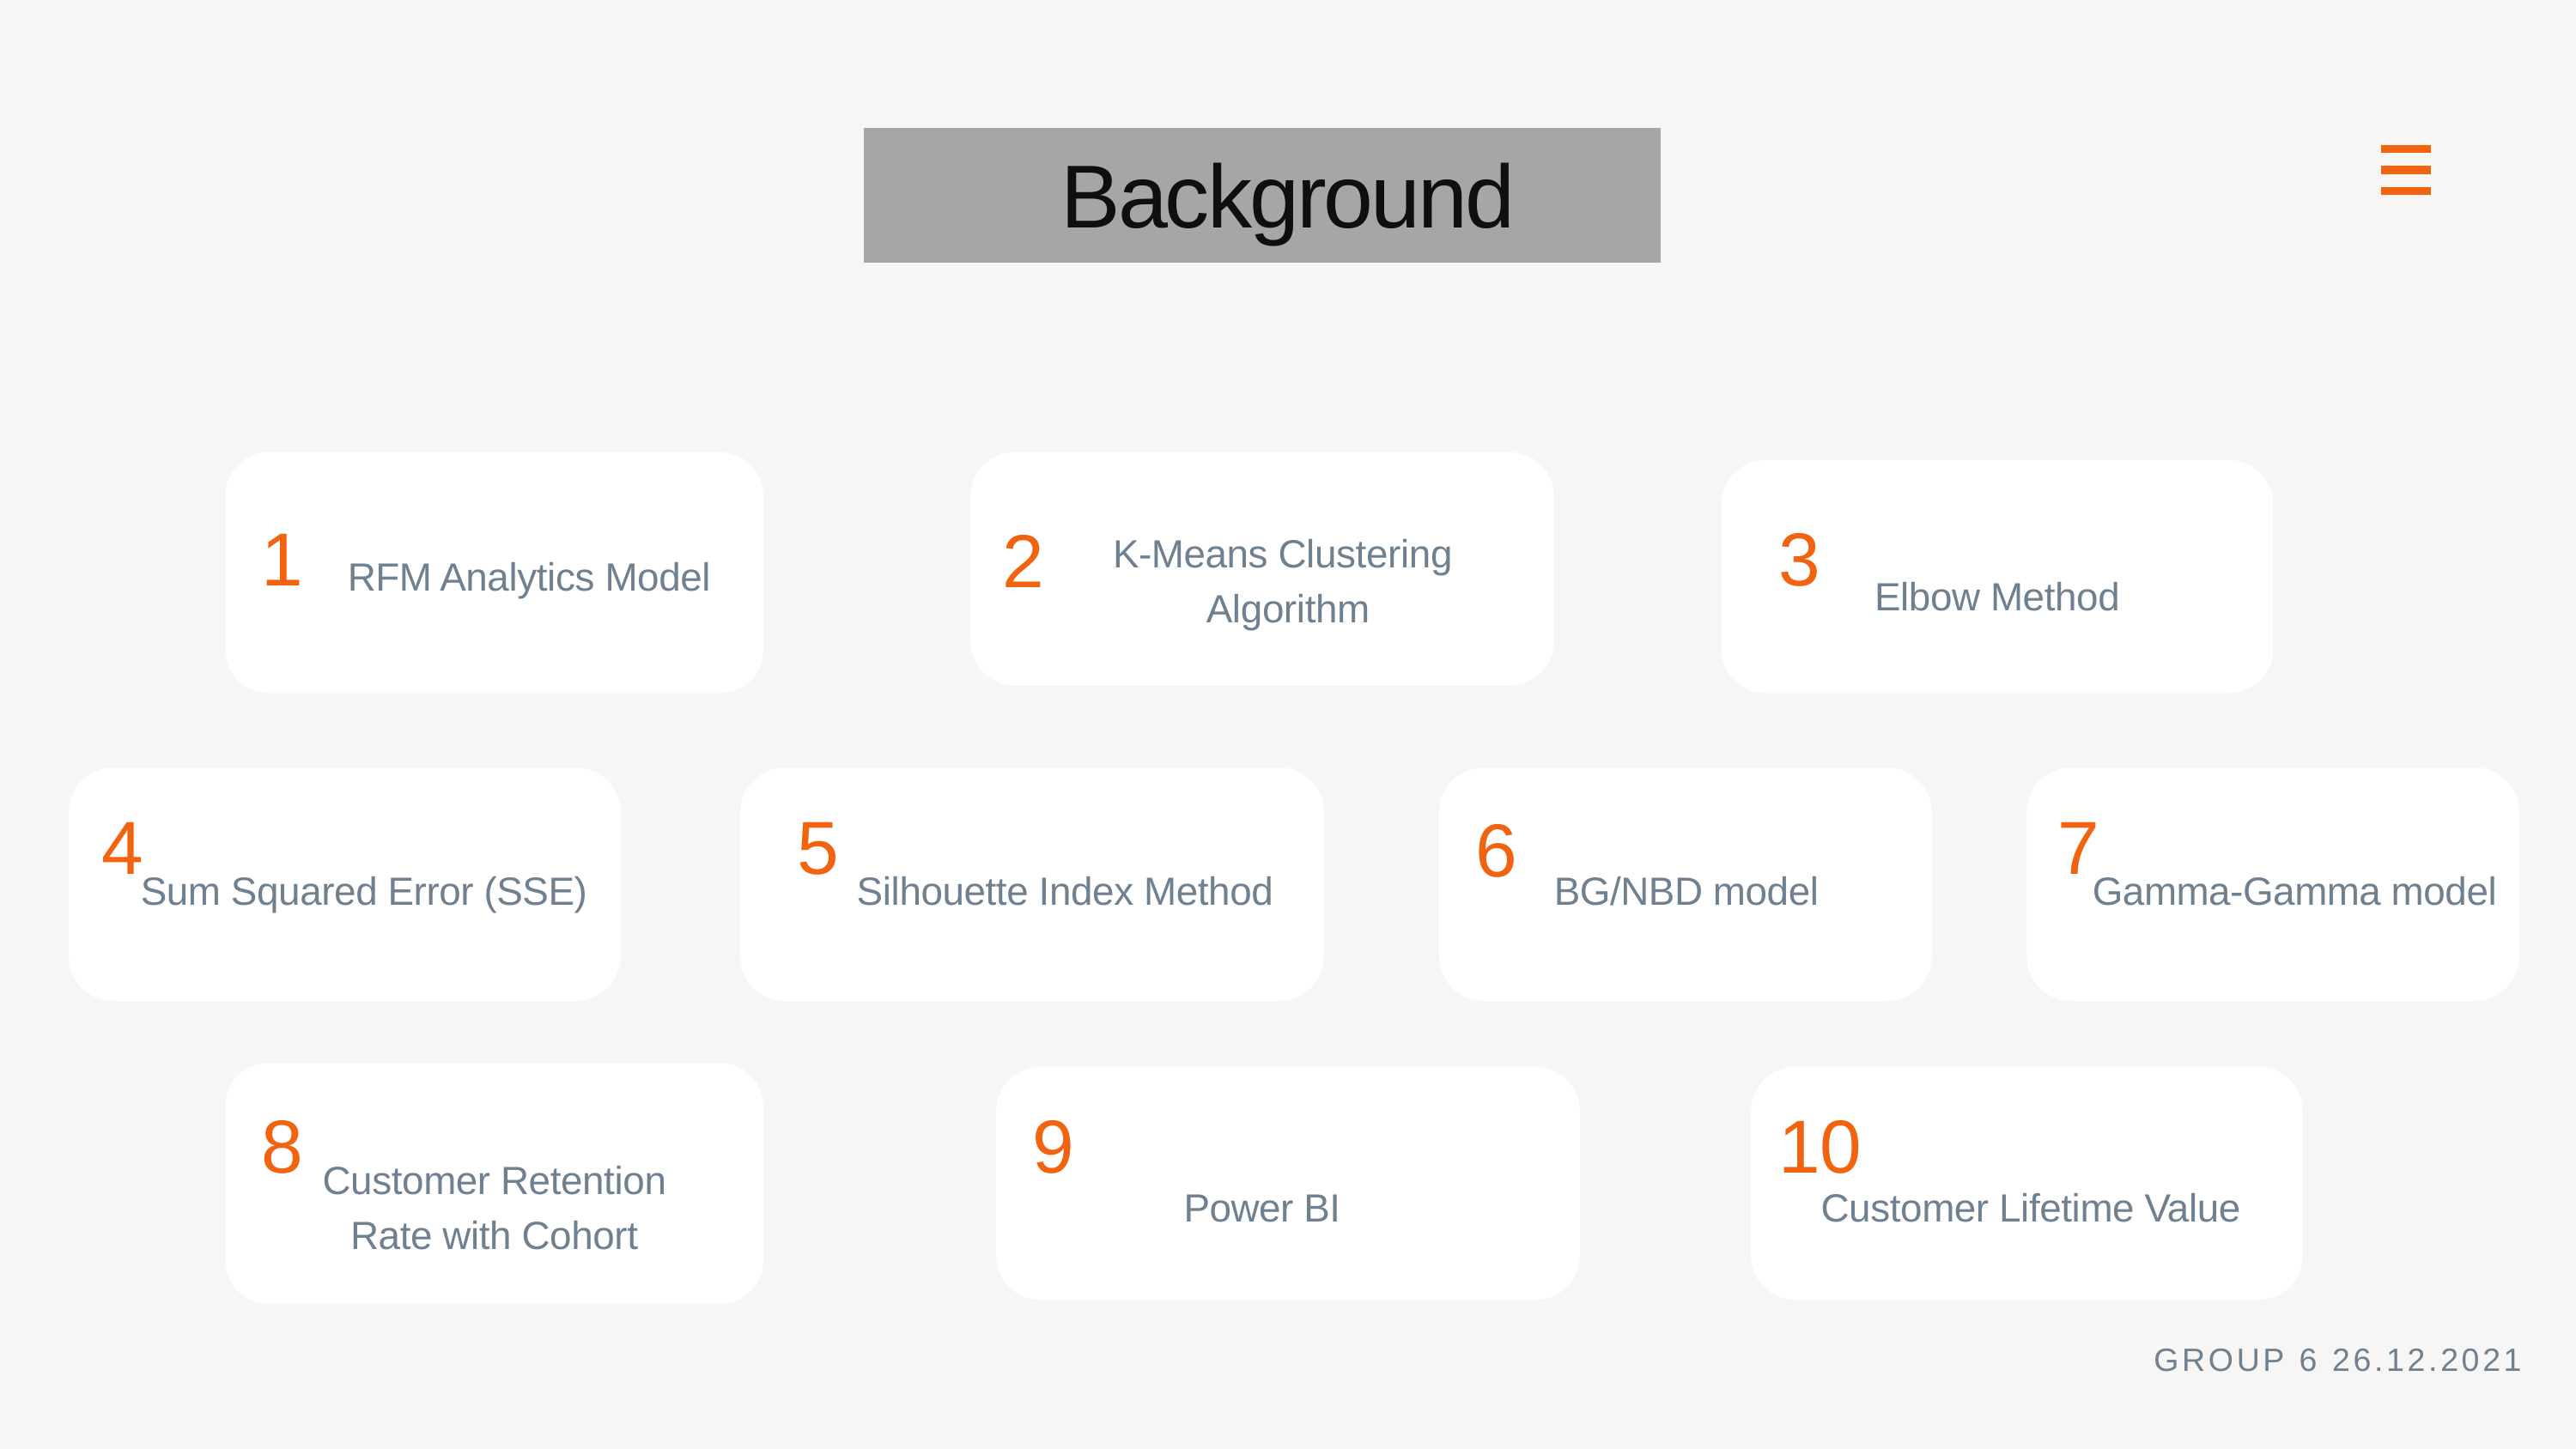

Background

1
3
2
K-Means Clustering
Algorithm
RFM Analytics Model
Elbow Method

4
5
7
6
Sum Squared Error (SSE)
Silhouette Index Method
BG/NBD model
Gamma-Gamma model

8
9
10
Customer Retention Rate with Cohort
Power BI
Customer Lifetime Value
GROUP 6 26.12.2021